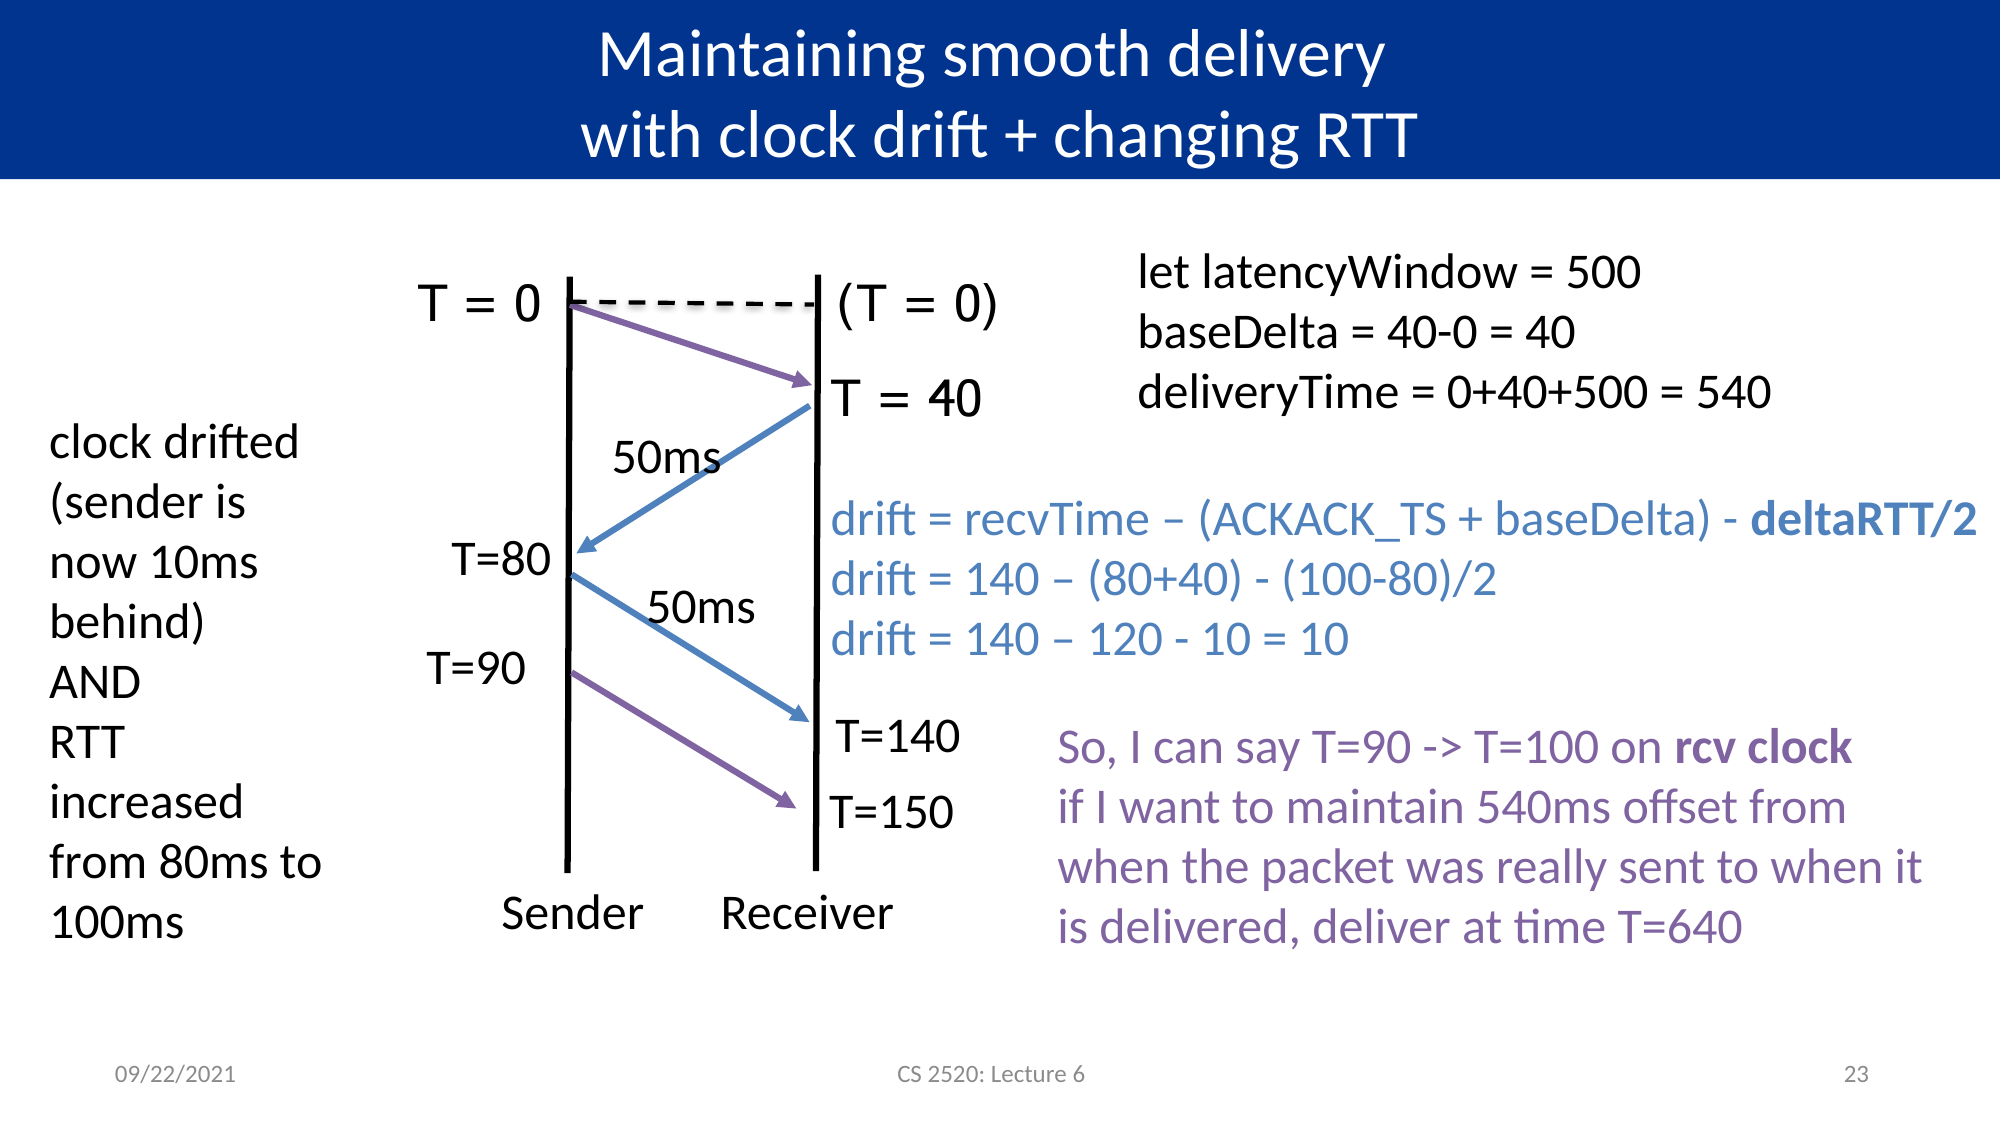

# Maintaining smooth delivery with clock drift + changing RTT
let latencyWindow = 500
baseDelta = 40-0 = 40
deliveryTime = 0+40+500 = 540
(T = 0)
T = 0

Sender
Receiver

T = 40
clock drifted (sender is now 10ms behind)
AND
RTT increased from 80ms to 100ms

50ms
drift = recvTime – (ACKACK_TS + baseDelta) - deltaRTT/2
drift = 140 – (80+40) - (100-80)/2
drift = 140 – 120 - 10 = 10
T=80
50ms

T=90

T=140
So, I can say T=90 -> T=100 on rcv clock
if I want to maintain 540ms offset from when the packet was really sent to when it is delivered, deliver at time T=640
T=150
09/22/2021
CS 2520: Lecture 6
23